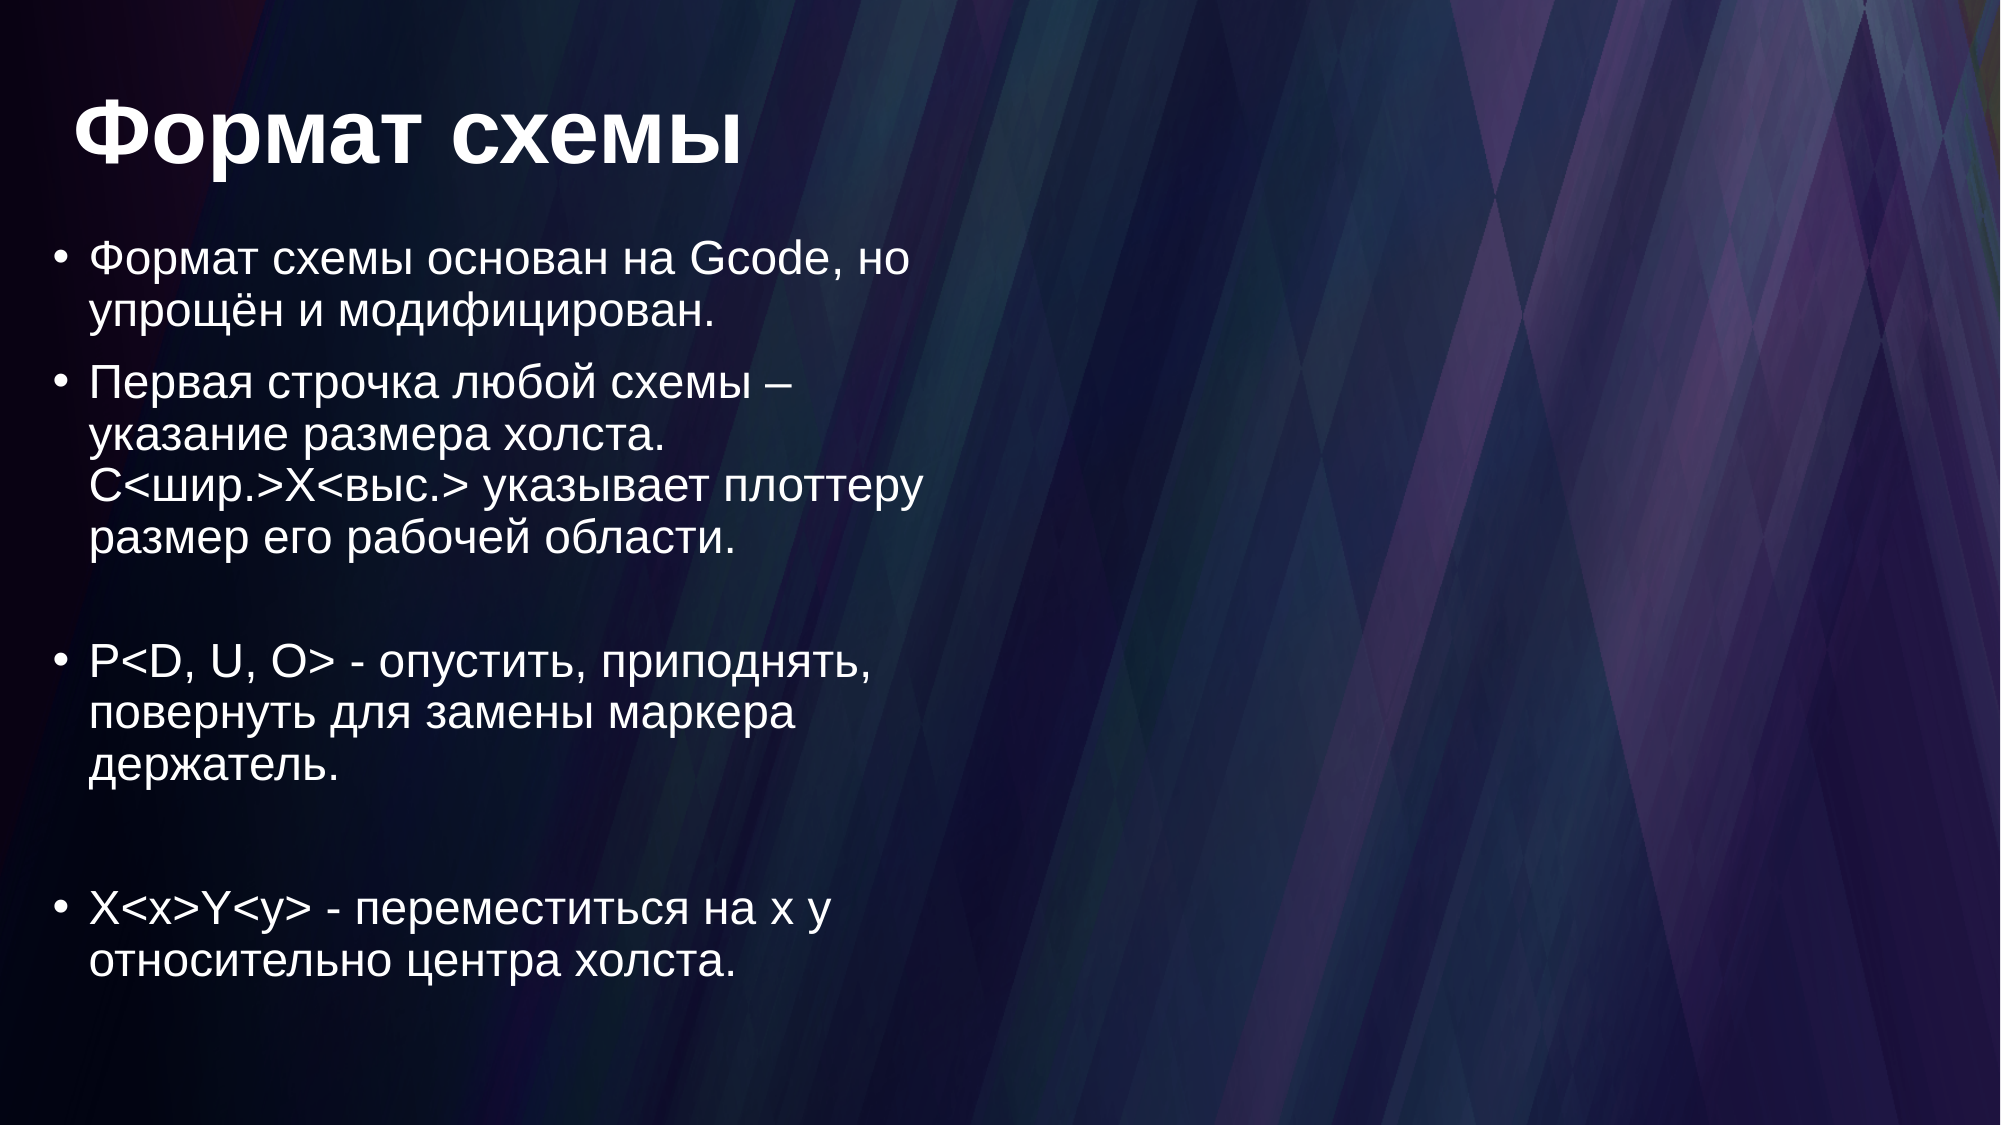

# Формат схемы
Формат схемы основан на Gcode, но упрощён и модифицирован.
Первая строчка любой схемы – указание размера холста.
C<шир.>X<выс.> указывает плоттеру размер его рабочей области.
P<D, U, O> - опустить, приподнять, повернуть для замены маркера держатель.

X<x>Y<y> - переместиться на x y относительно центра холста.